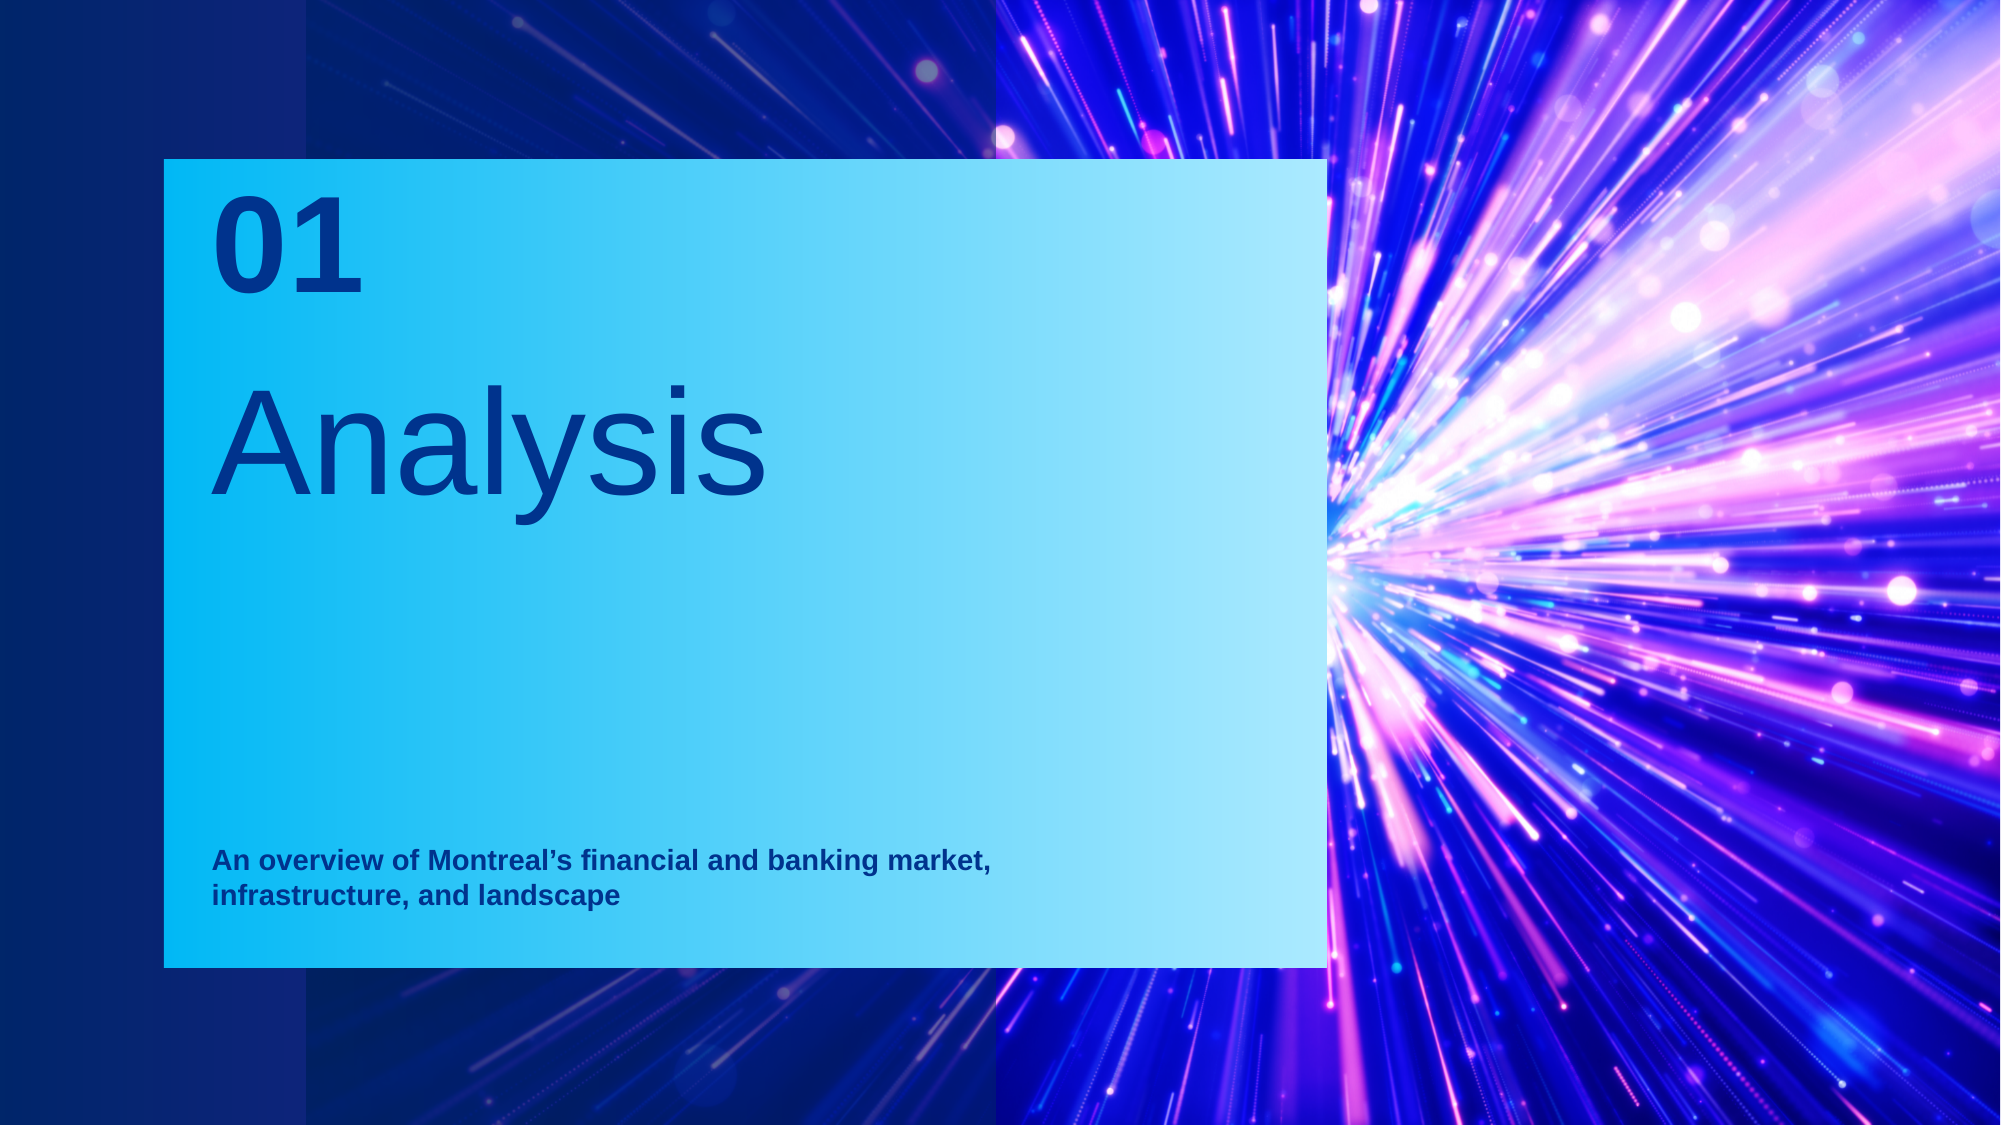

01
# Analysis
An overview of Montreal’s financial and banking market, infrastructure, and landscape